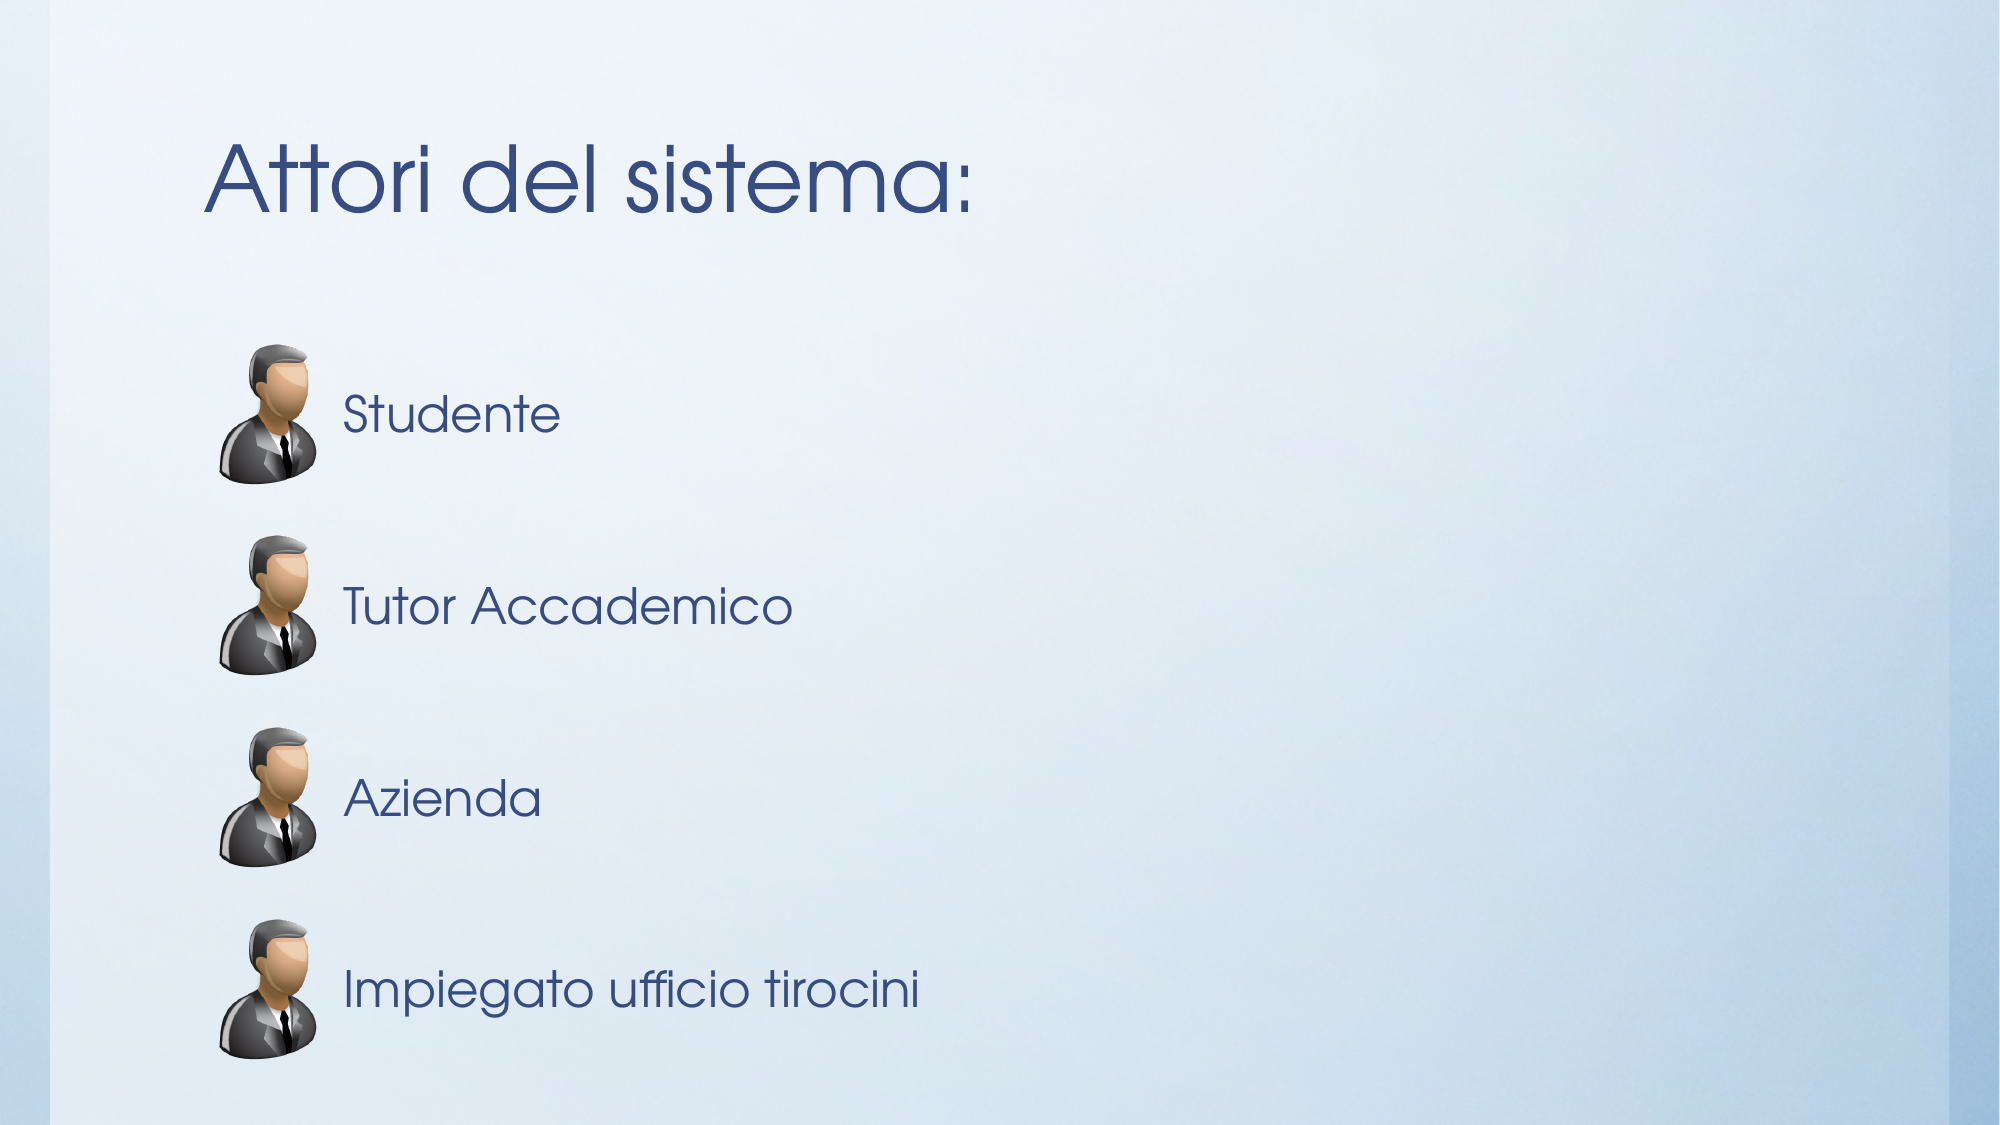

# Attori del sistema:
Studente

Tutor Accademico

Azienda

Impiegato ufficio tirocini